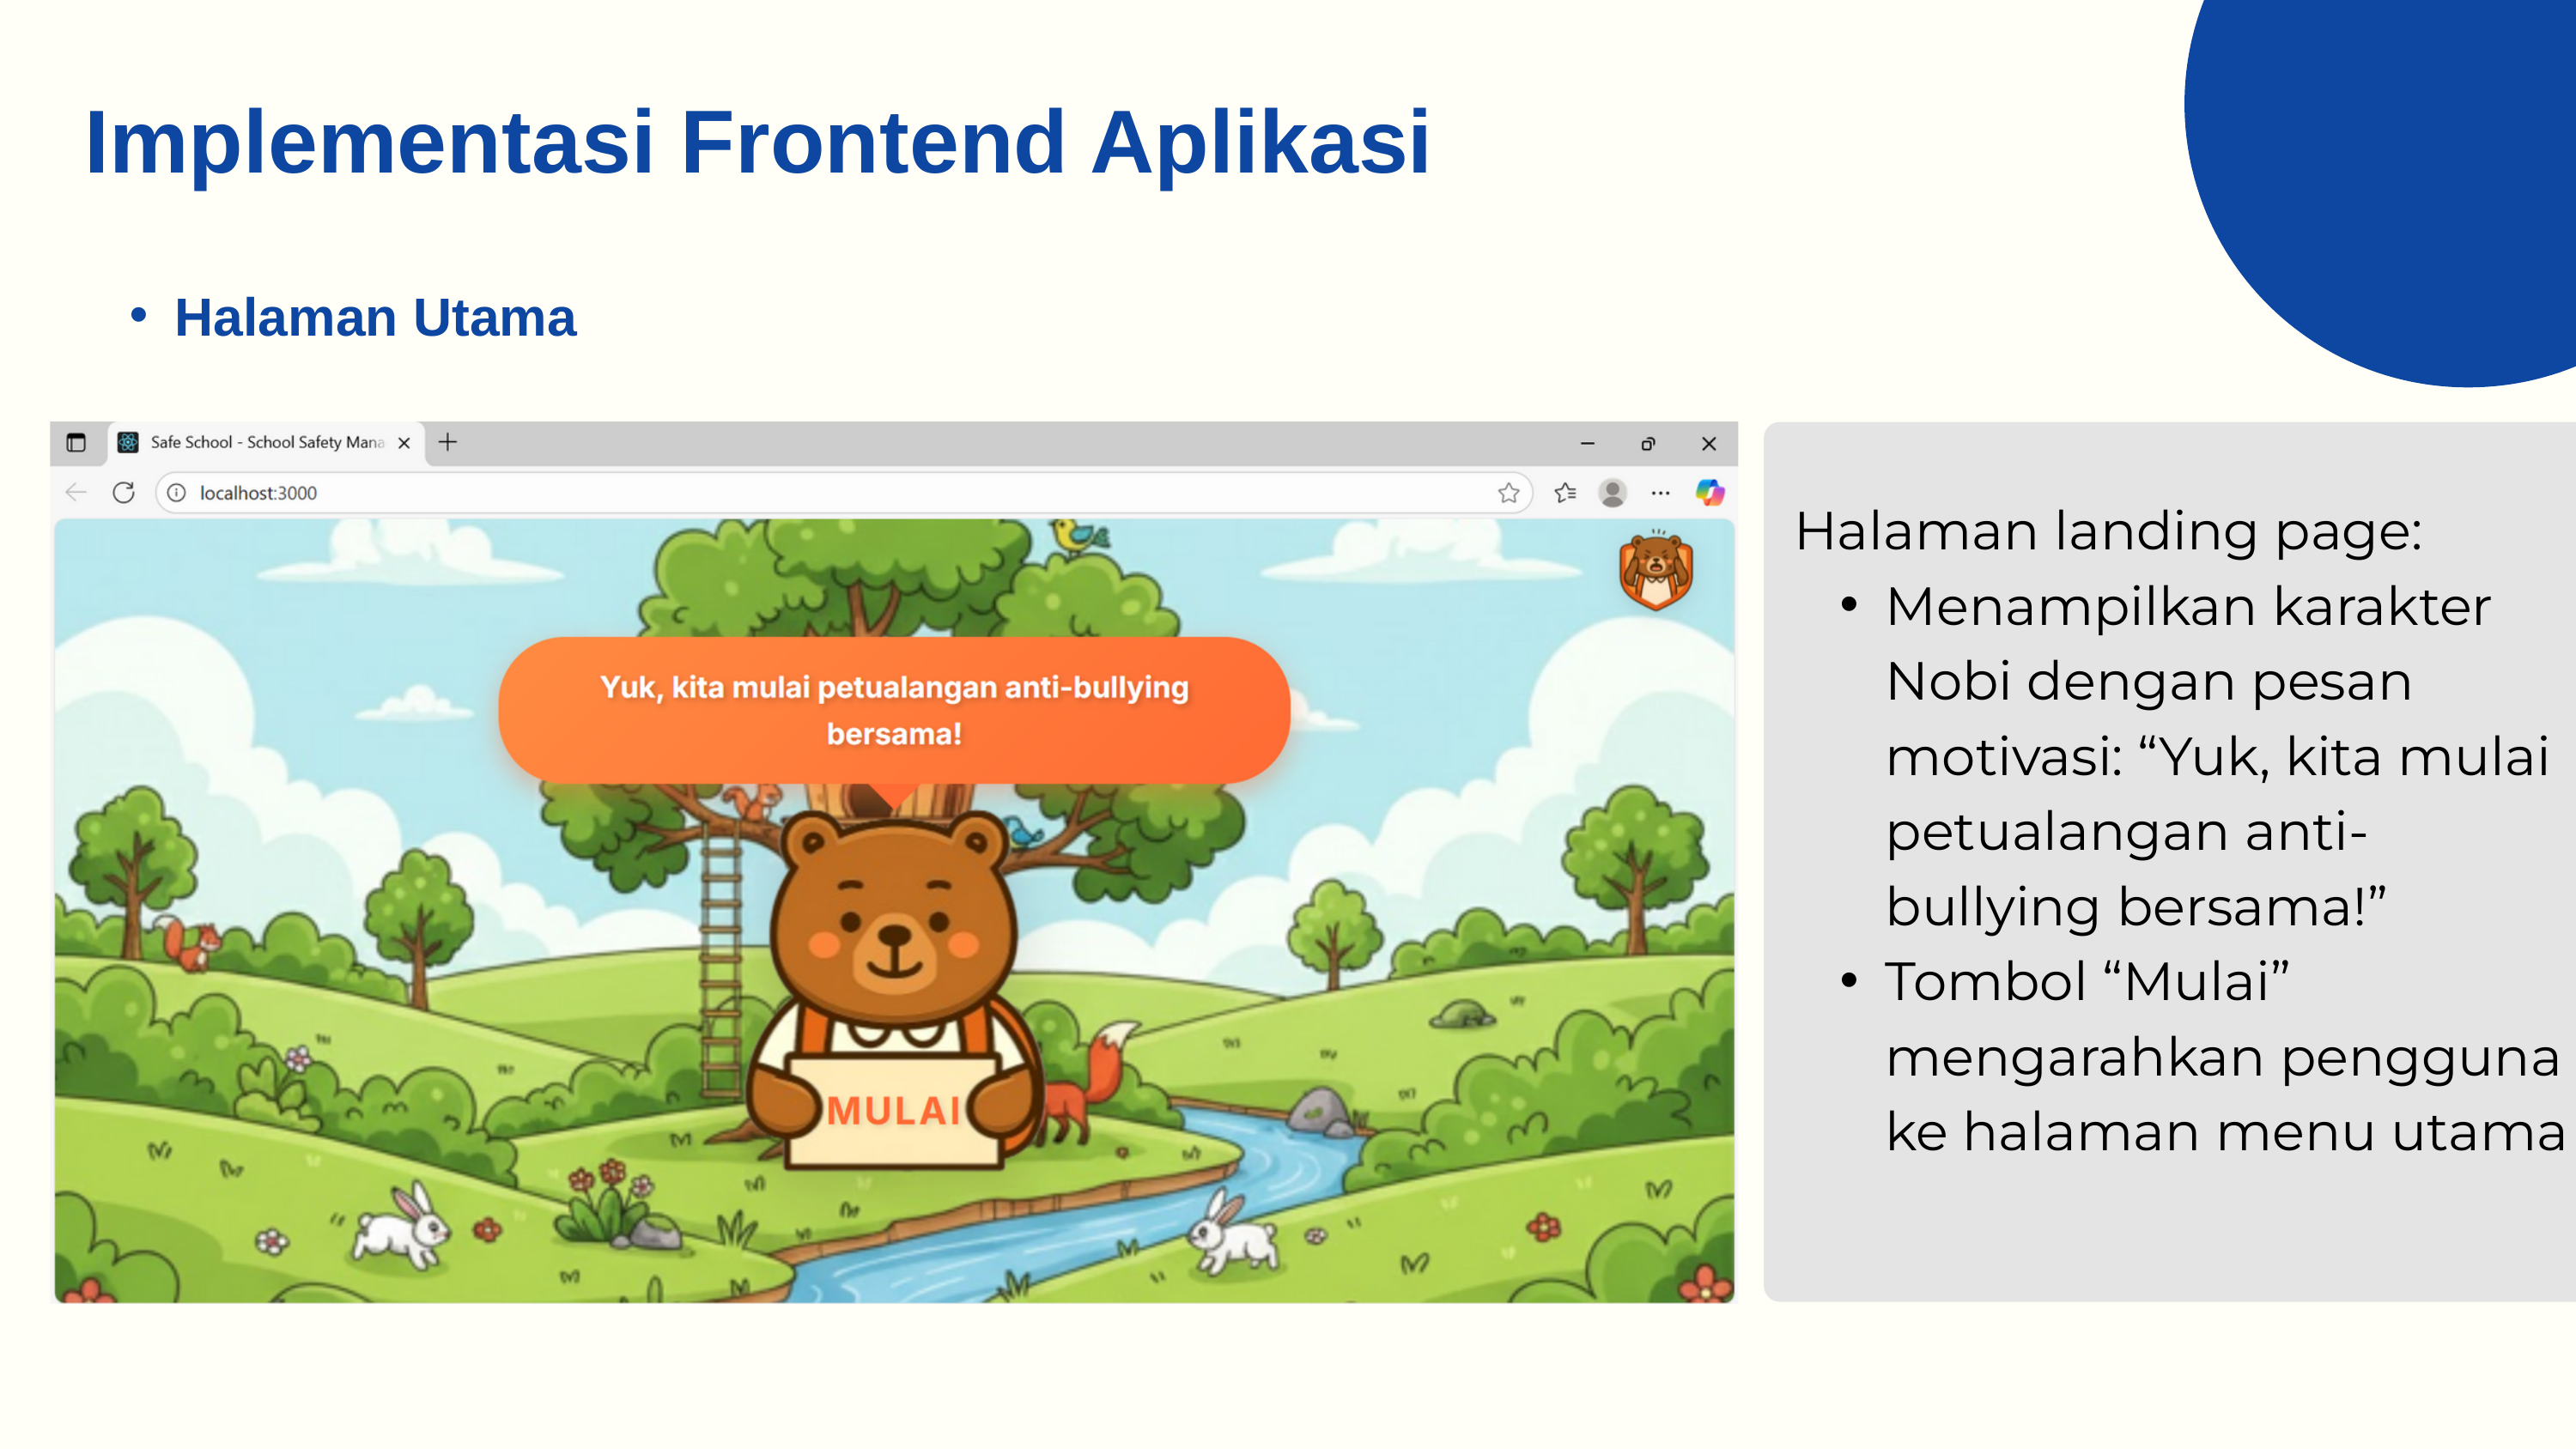

Halaman landing page:
Menampilkan karakter Nobi dengan pesan motivasi: “Yuk, kita mulai petualangan anti-bullying bersama!”
Tombol “Mulai” mengarahkan pengguna ke halaman menu utama

Implementasi Frontend Aplikasi
Halaman Utama